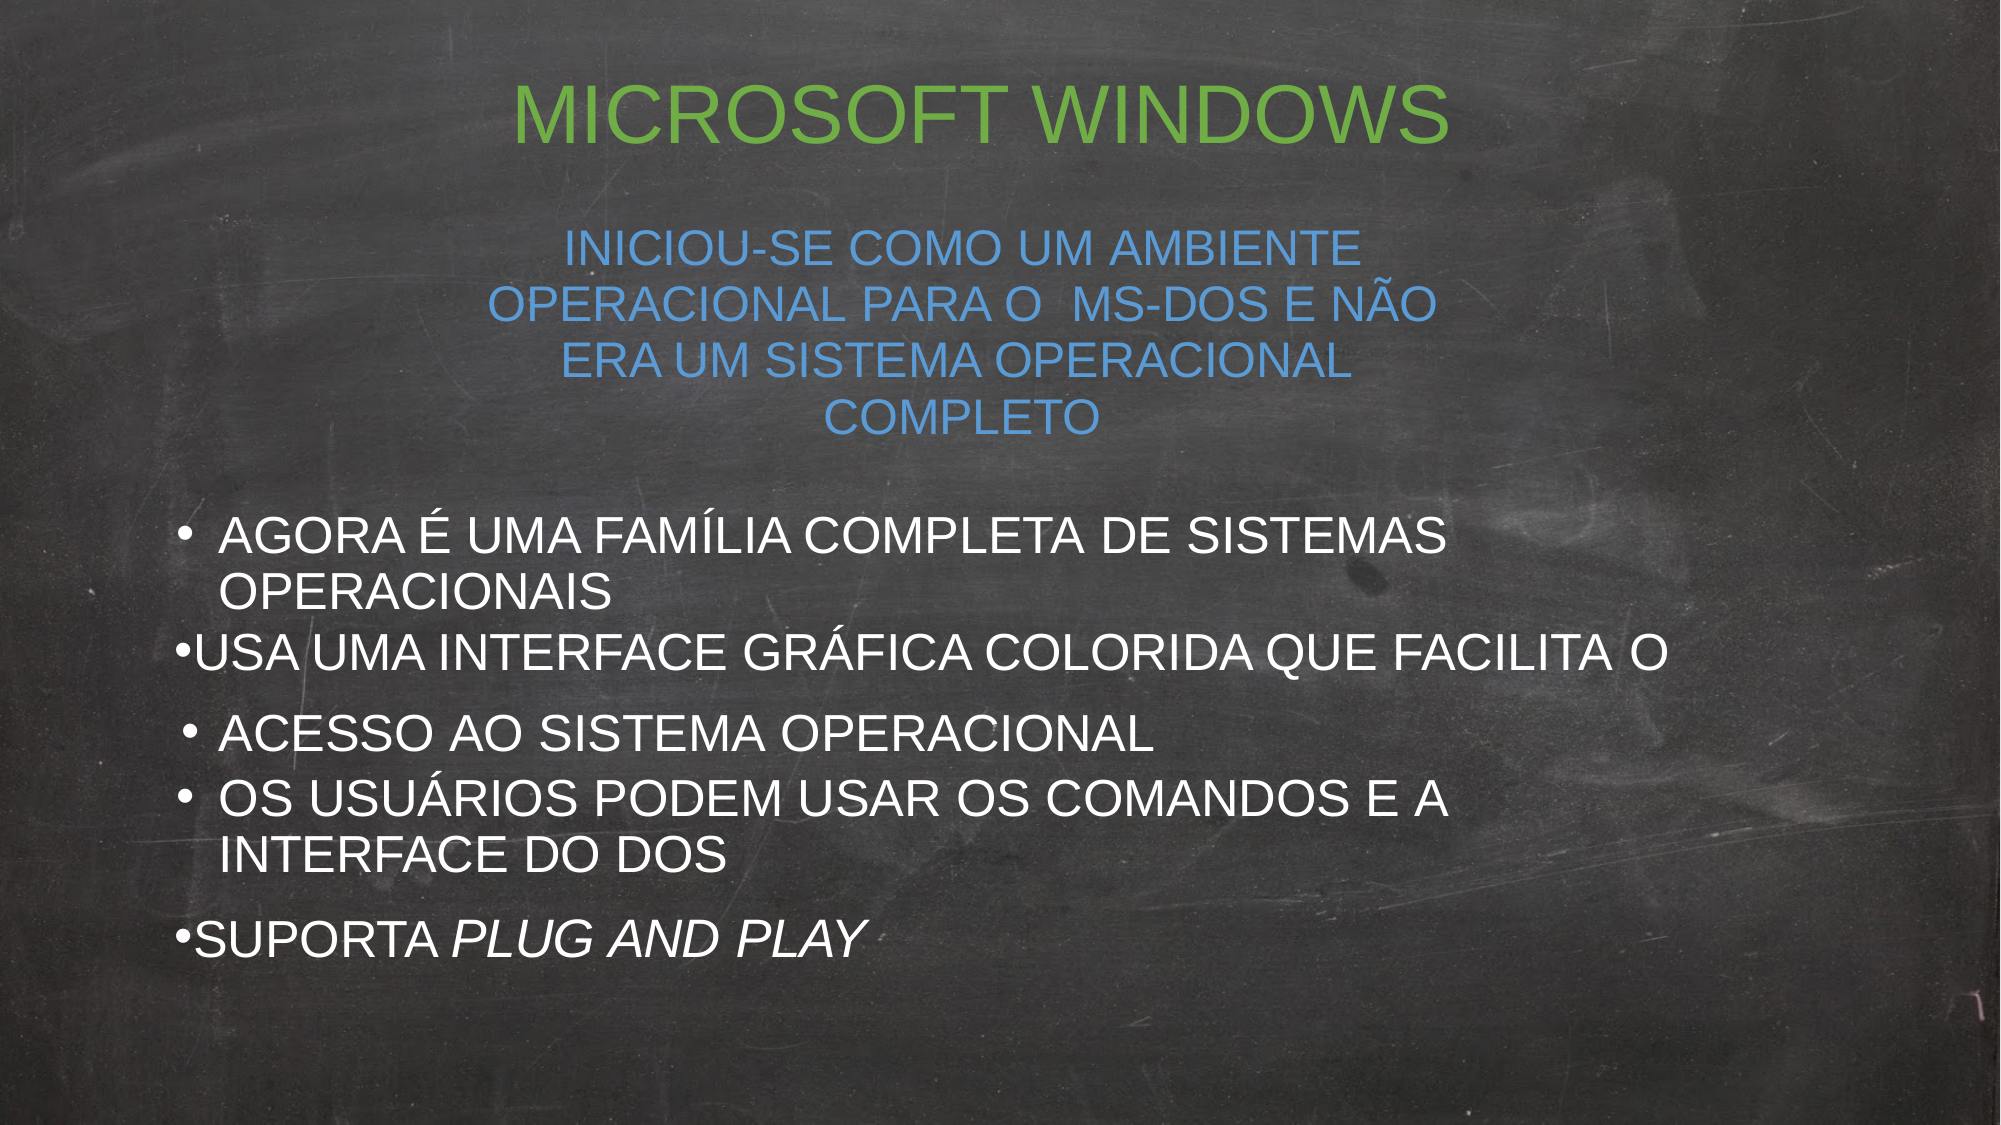

MICROSOFT WINDOWS
INICIOU-SE COMO UM AMBIENTE OPERACIONAL PARA O  MS-DOS E NÃO ERA UM SISTEMA OPERACIONAL  COMPLETO
AGORA É UMA FAMÍLIA COMPLETA DE SISTEMAS  OPERACIONAIS
USA UMA INTERFACE GRÁFICA COLORIDA QUE FACILITA O
ACESSO AO SISTEMA OPERACIONAL
OS USUÁRIOS PODEM USAR OS COMANDOS E A  INTERFACE DO DOS
SUPORTA PLUG AND PLAY